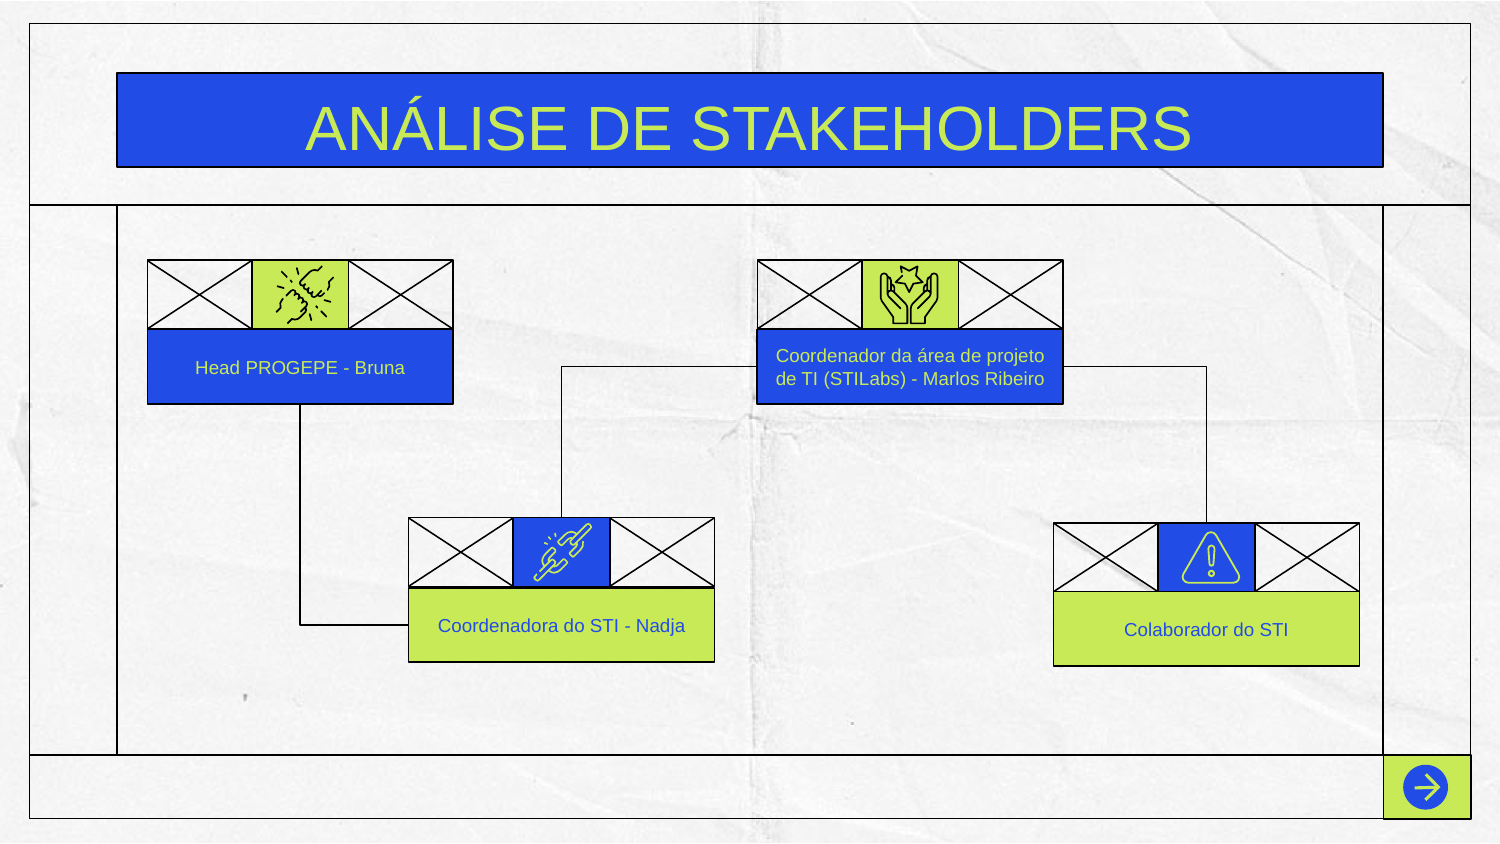

# ANÁLISE DE STAKEHOLDERS

Coordenador da área de projeto de TI (STILabs) - Marlos Ribeiro
Head PROGEPE - Bruna

Coordenadora do STI - Nadja
Colaborador do STI